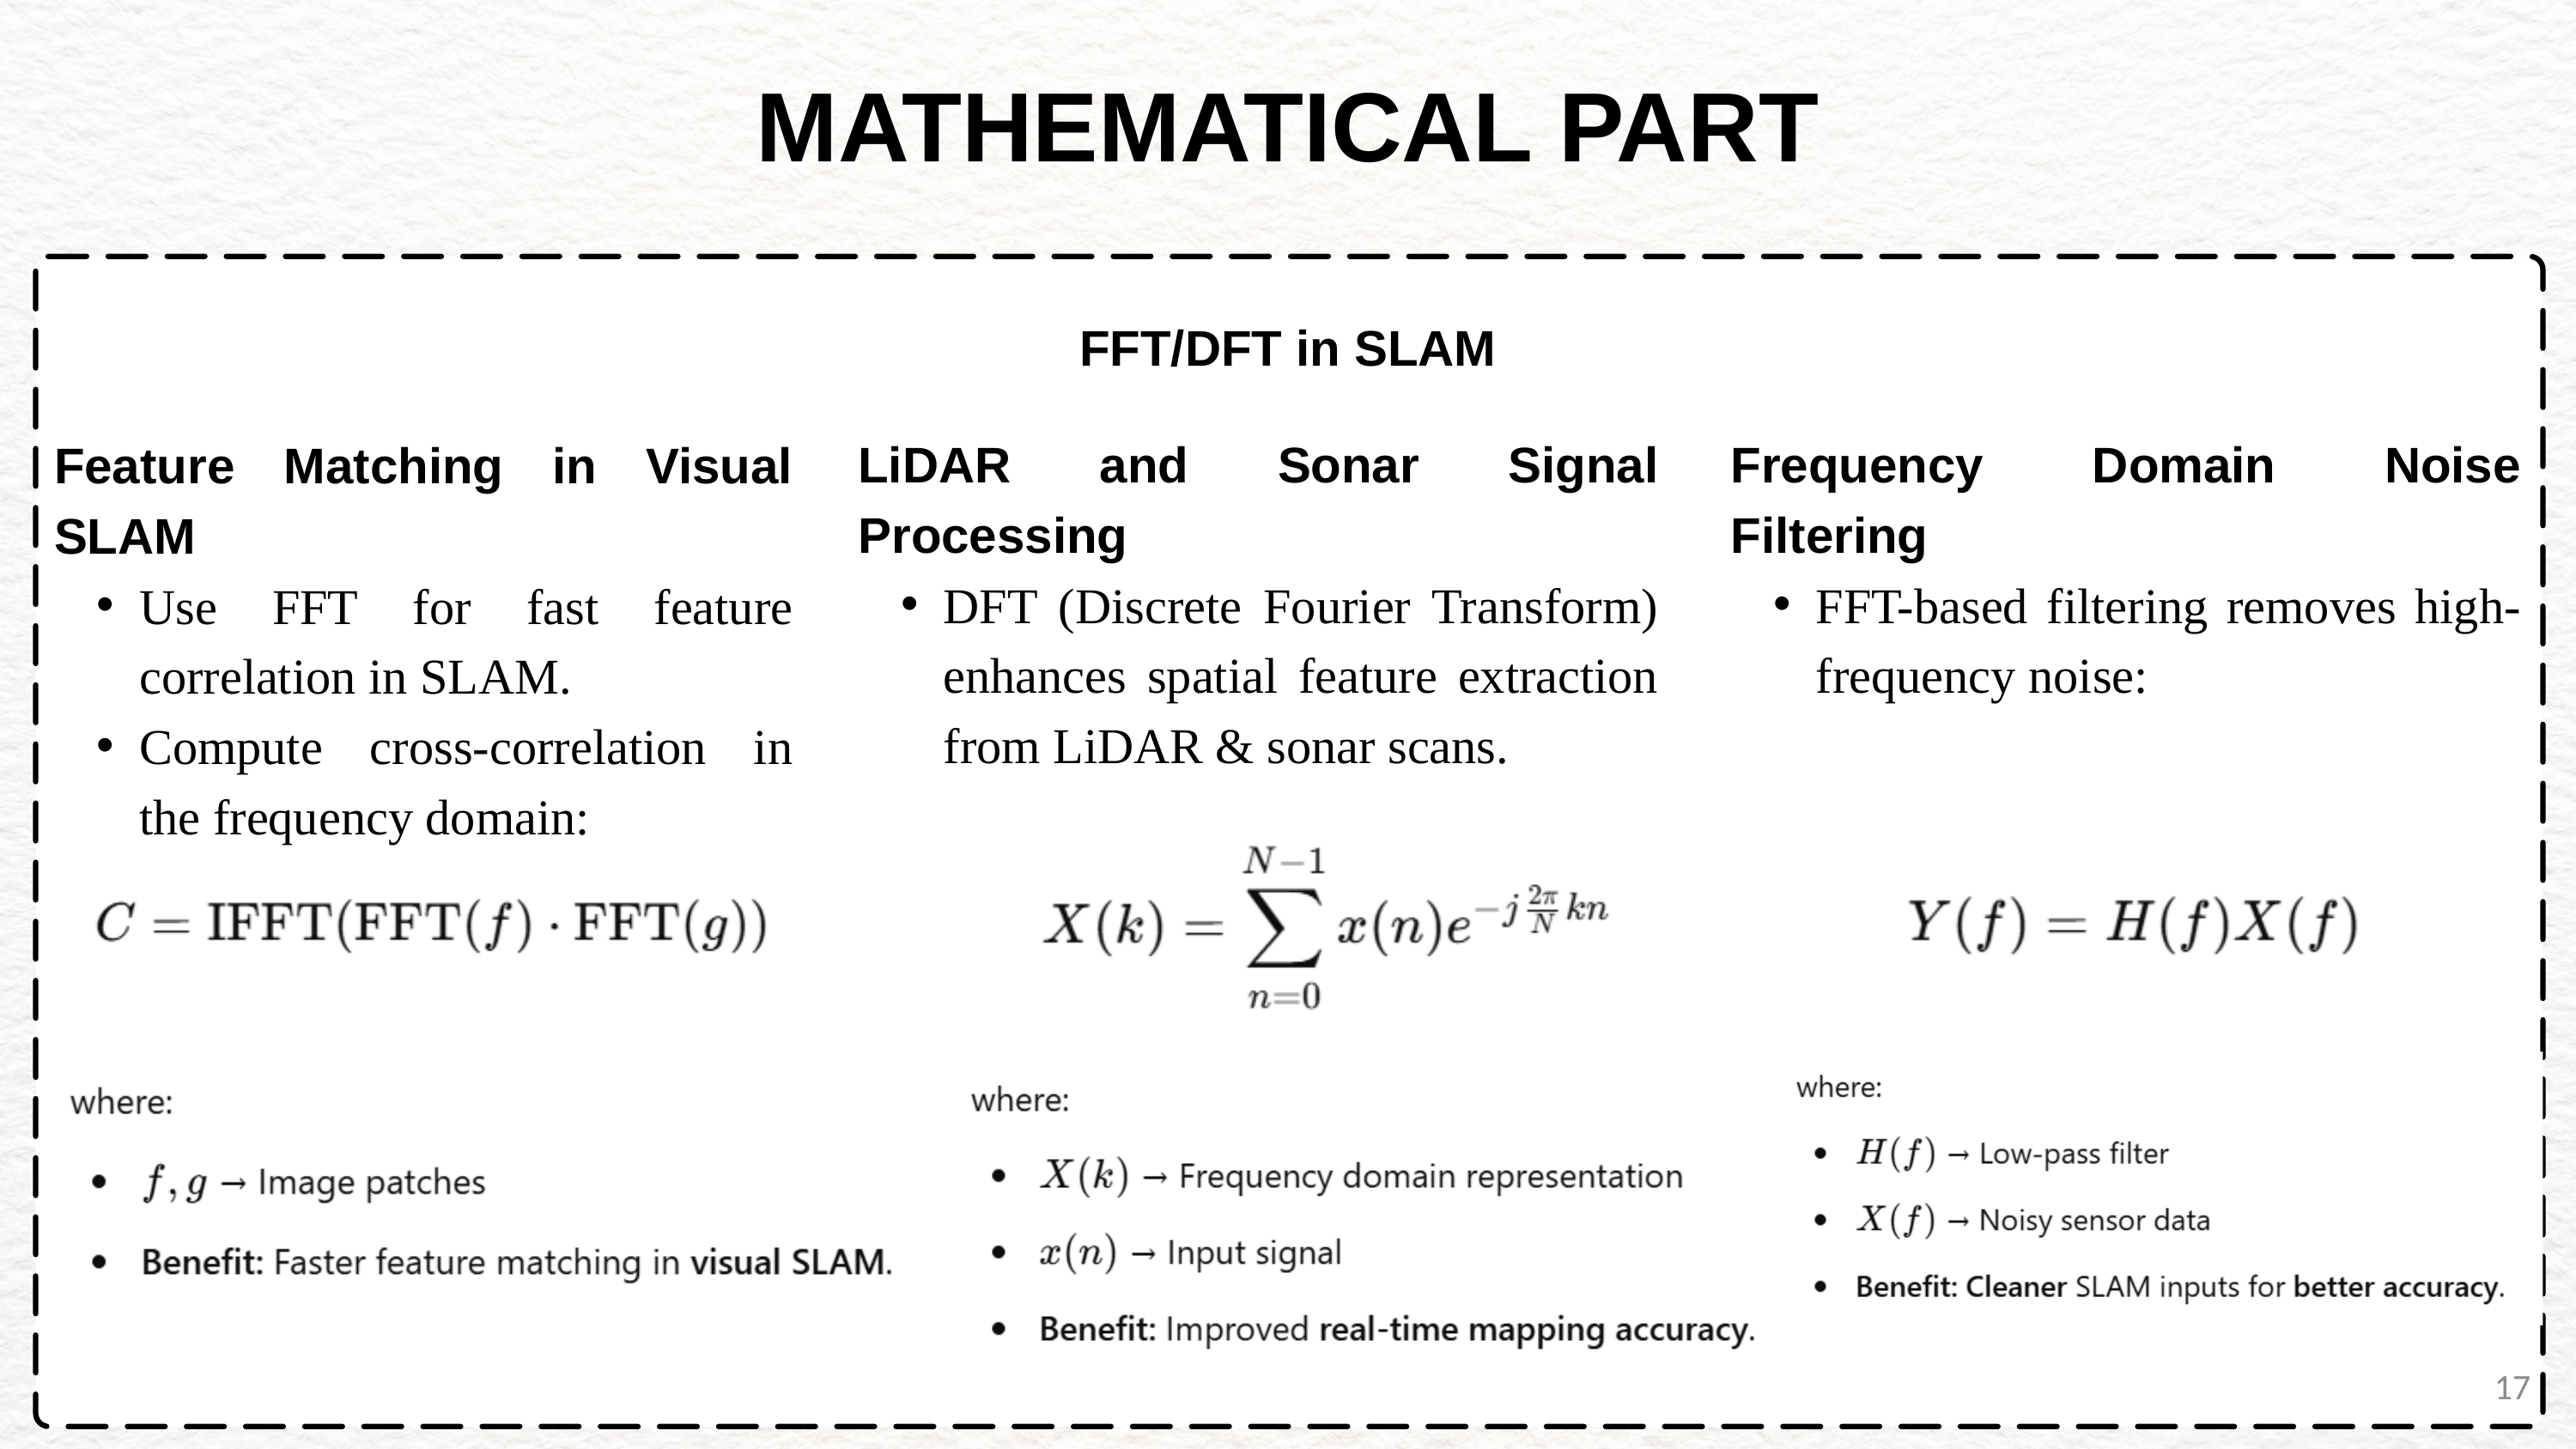

MATHEMATICAL PART

FFT/DFT in SLAM
LiDAR and Sonar Signal Processing
DFT (Discrete Fourier Transform) enhances spatial feature extraction from LiDAR & sonar scans.

Frequency Domain Noise Filtering
FFT-based filtering removes high-frequency noise:

Feature Matching in Visual SLAM
Use FFT for fast feature correlation in SLAM.
Compute cross-correlation in the frequency domain:

17